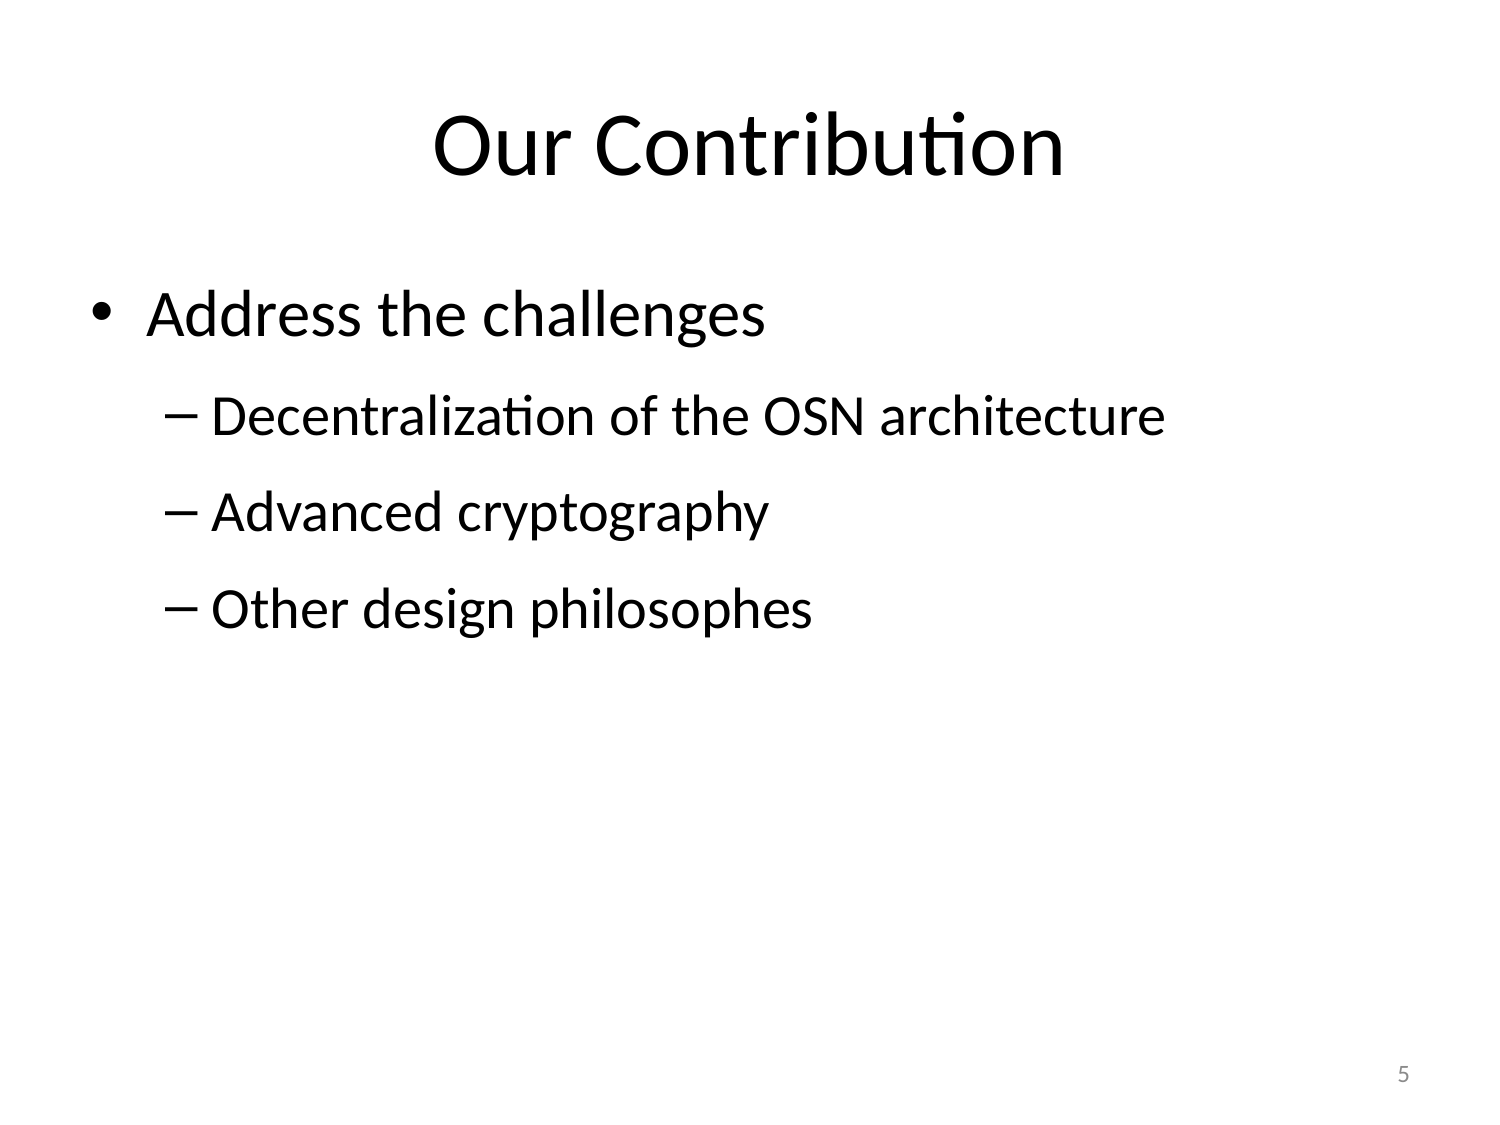

# Our Contribution
Address the challenges
Decentralization of the OSN architecture
Advanced cryptography
Other design philosophes
5